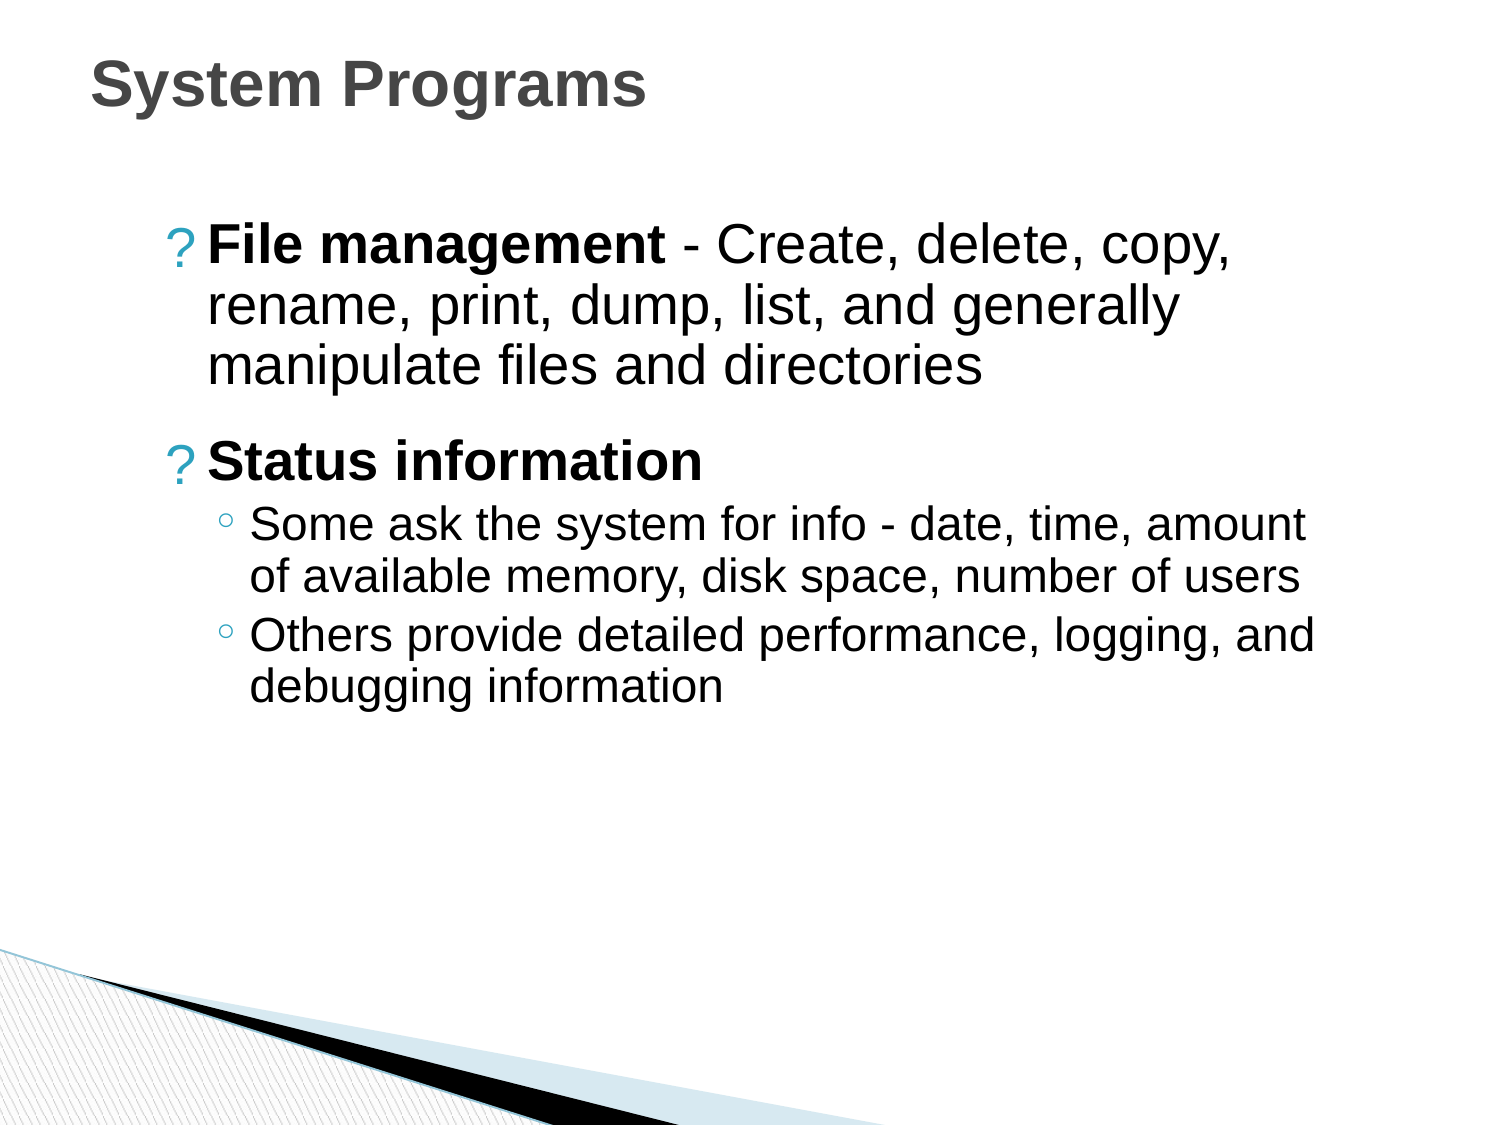

# System Programs

File management - Create, delete, copy, rename, print, dump, list, and generally manipulate files and directories

Status information
Some ask the system for info - date, time, amount of available memory, disk space, number of users
Others provide detailed performance, logging, and debugging information